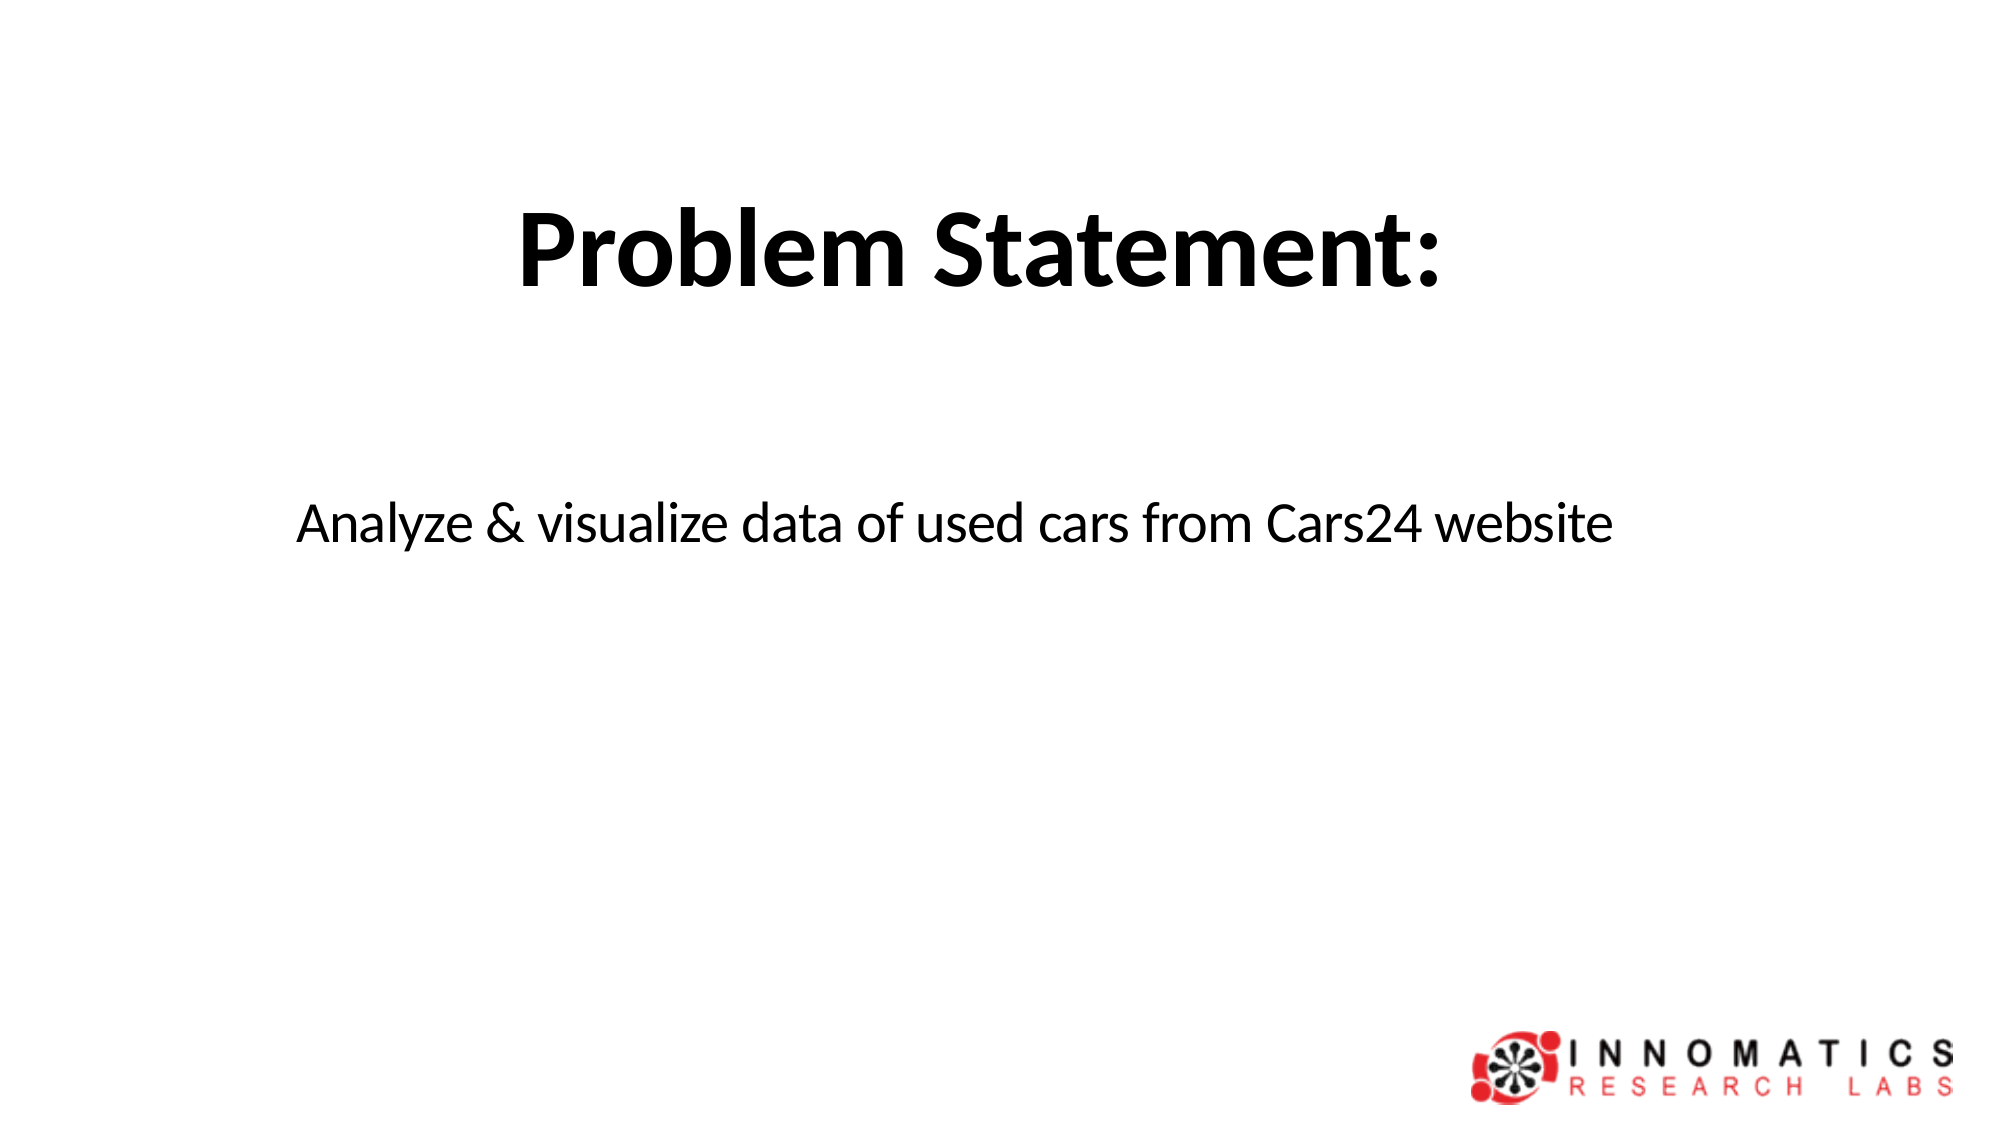

# Problem Statement:
Analyze & visualize data of used cars from Cars24 website